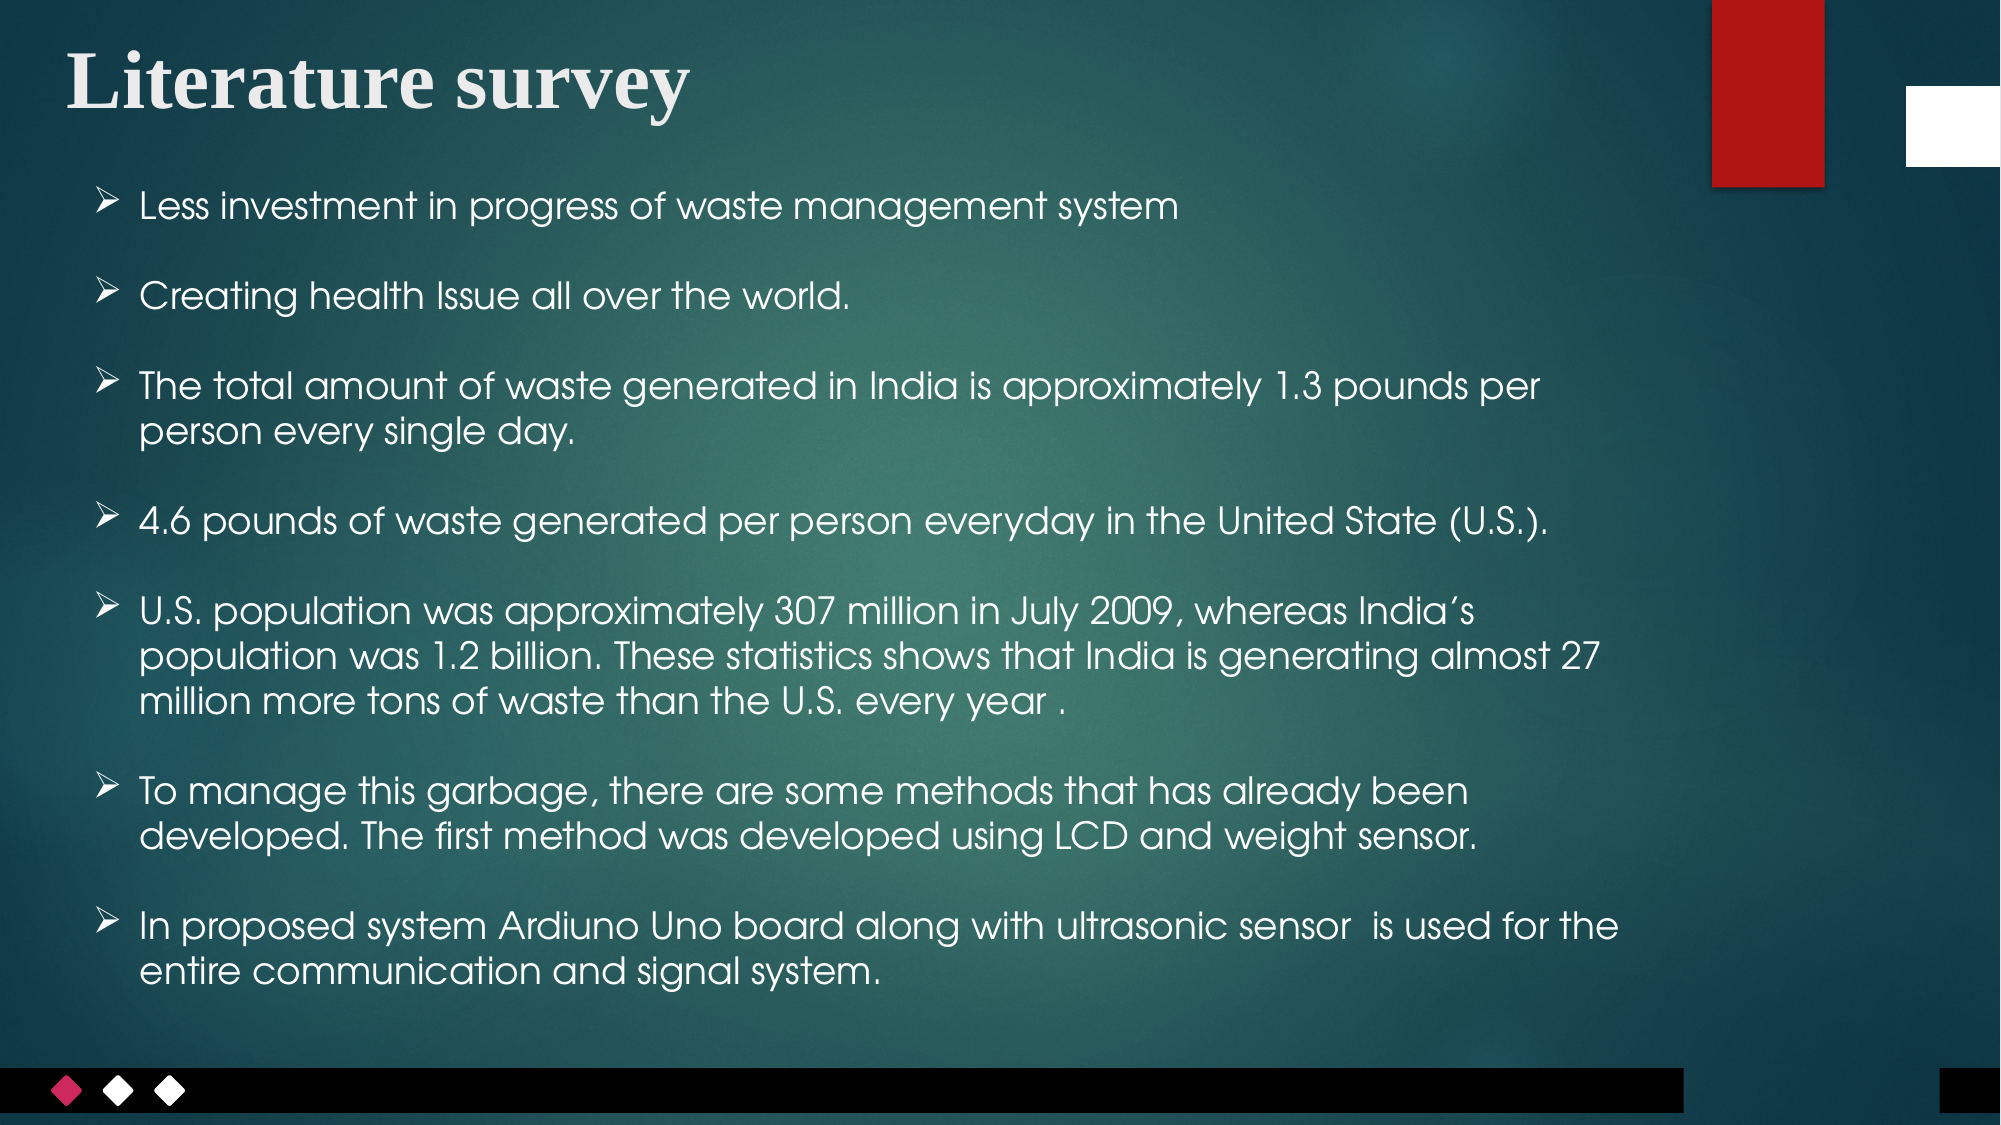

Literature survey
Less investment in progress of waste management system

Creating health Issue all over the world.

The total amount of waste generated in India is approximately 1.3 pounds per person every single day.

4.6 pounds of waste generated per person everyday in the United State (U.S.).

U.S. population was approximately 307 million in July 2009, whereas India’s population was 1.2 billion. These statistics shows that India is generating almost 27 million more tons of waste than the U.S. every year .

To manage this garbage, there are some methods that has already been developed. The first method was developed using LCD and weight sensor.

In proposed system Ardiuno Uno board along with ultrasonic sensor  is used for the entire communication and signal system.